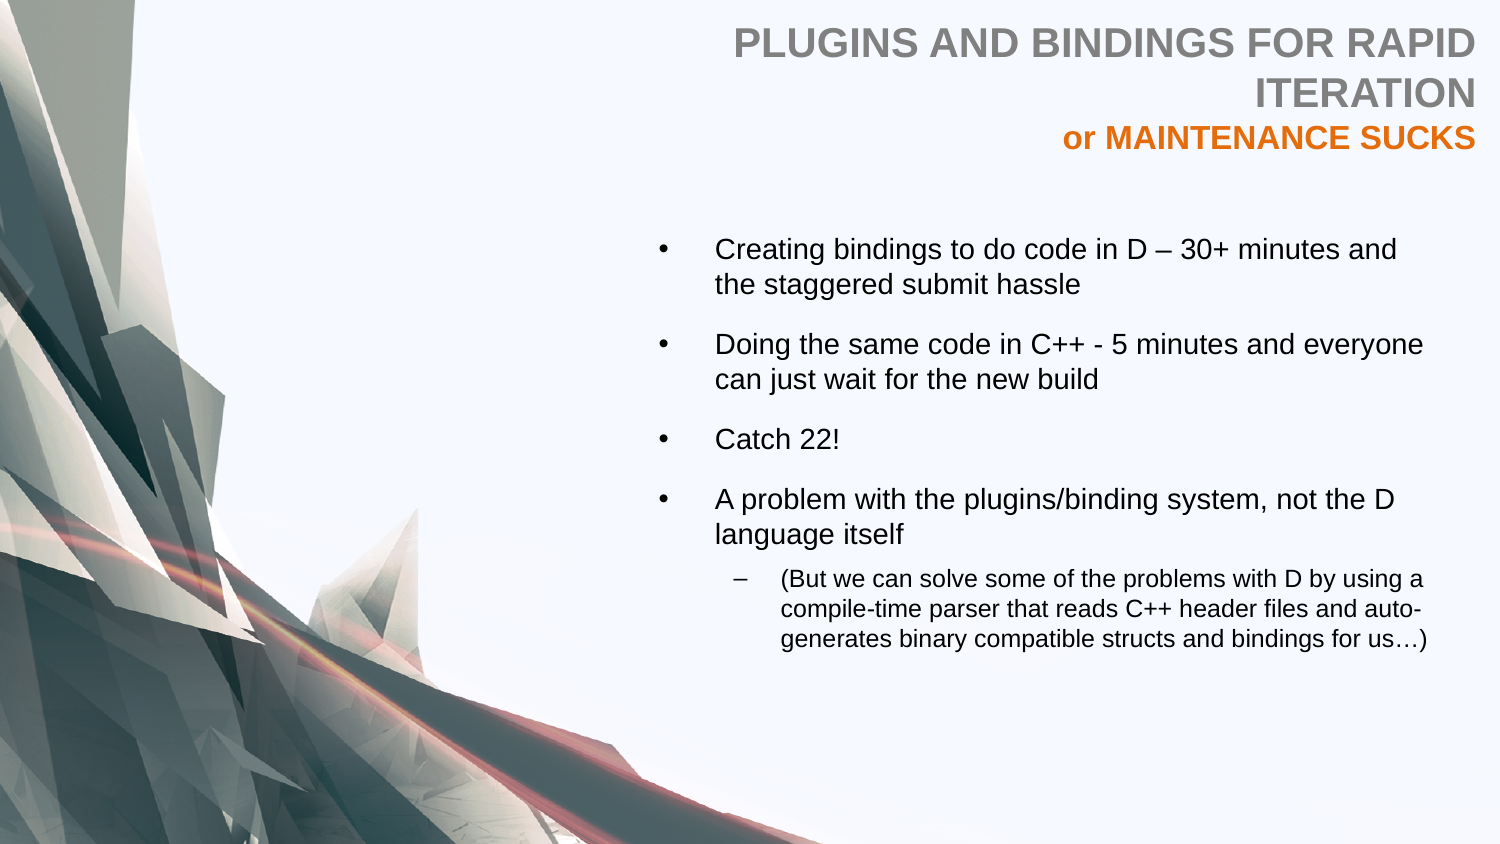

PLUGINS AND BINDINGS FOR RAPID ITERATION
or MAINTENANCE SUCKS
Creating bindings to do code in D – 30+ minutes and the staggered submit hassle
Doing the same code in C++ - 5 minutes and everyone can just wait for the new build
Catch 22!
A problem with the plugins/binding system, not the D language itself
(But we can solve some of the problems with D by using a compile-time parser that reads C++ header files and auto-generates binary compatible structs and bindings for us…)